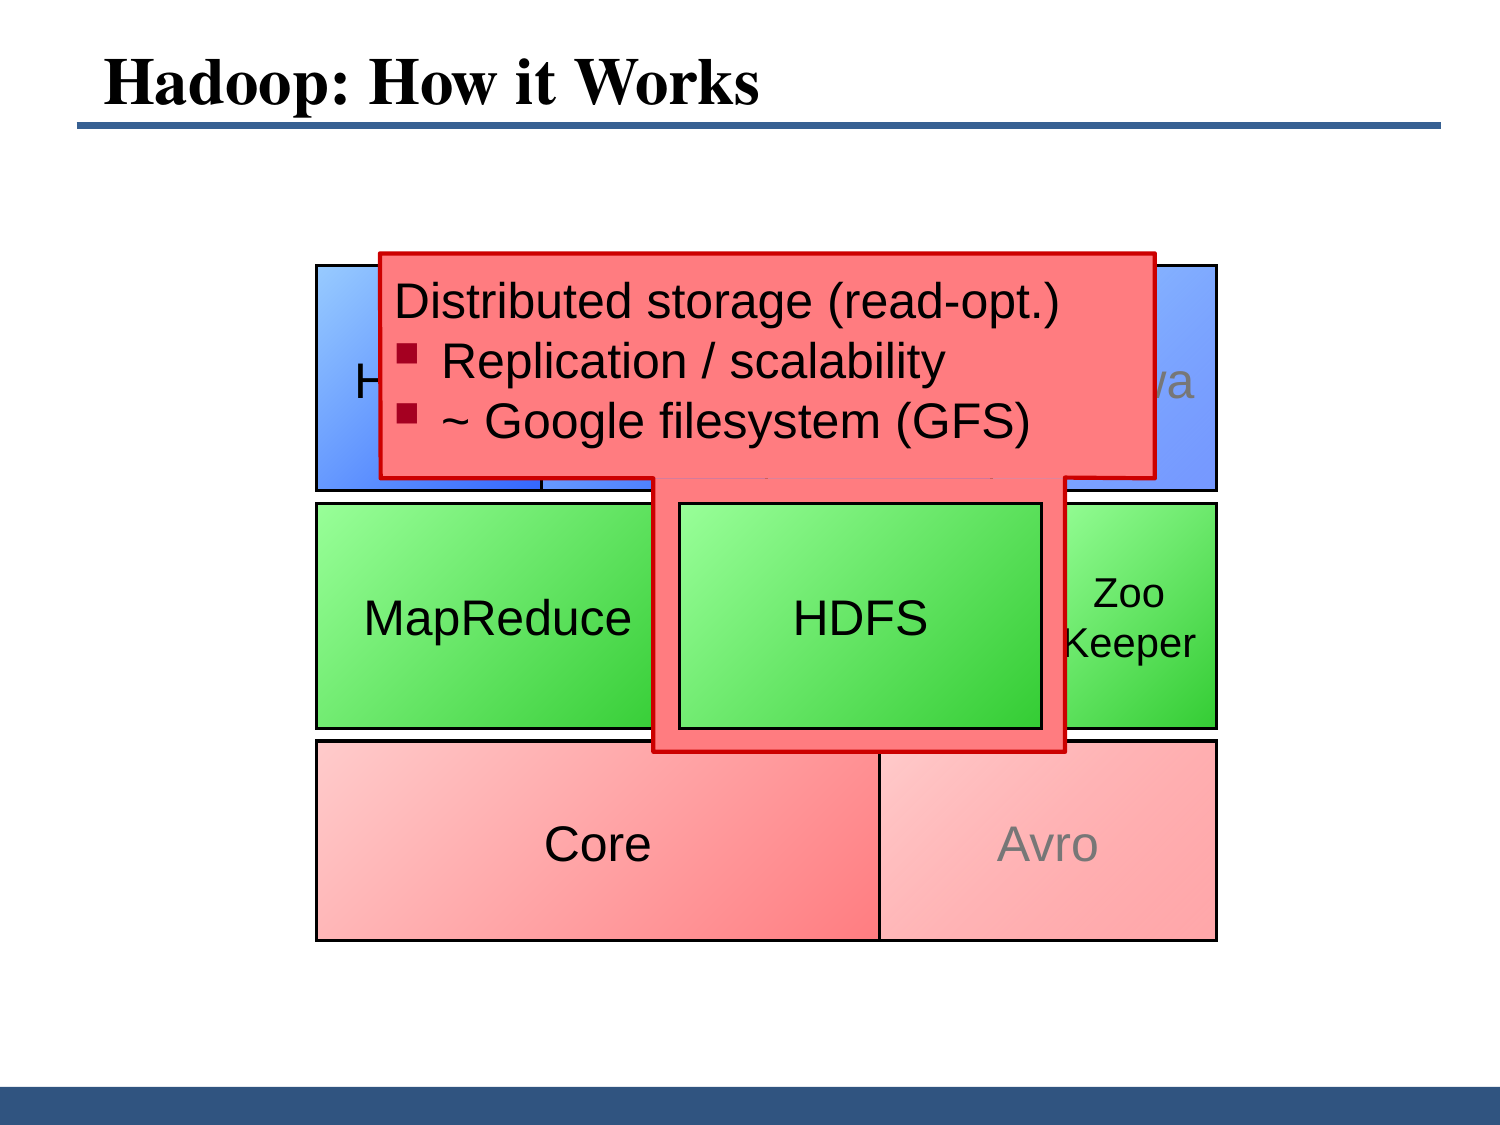

Hadoop: How it Works
Distributed storage (read-opt.)
Replication / scalability
~ Google filesystem (GFS)

HBase
Pig
Hive
Chukwa

MapReduce
HDFS
Zoo
Keeper
Core
Avro